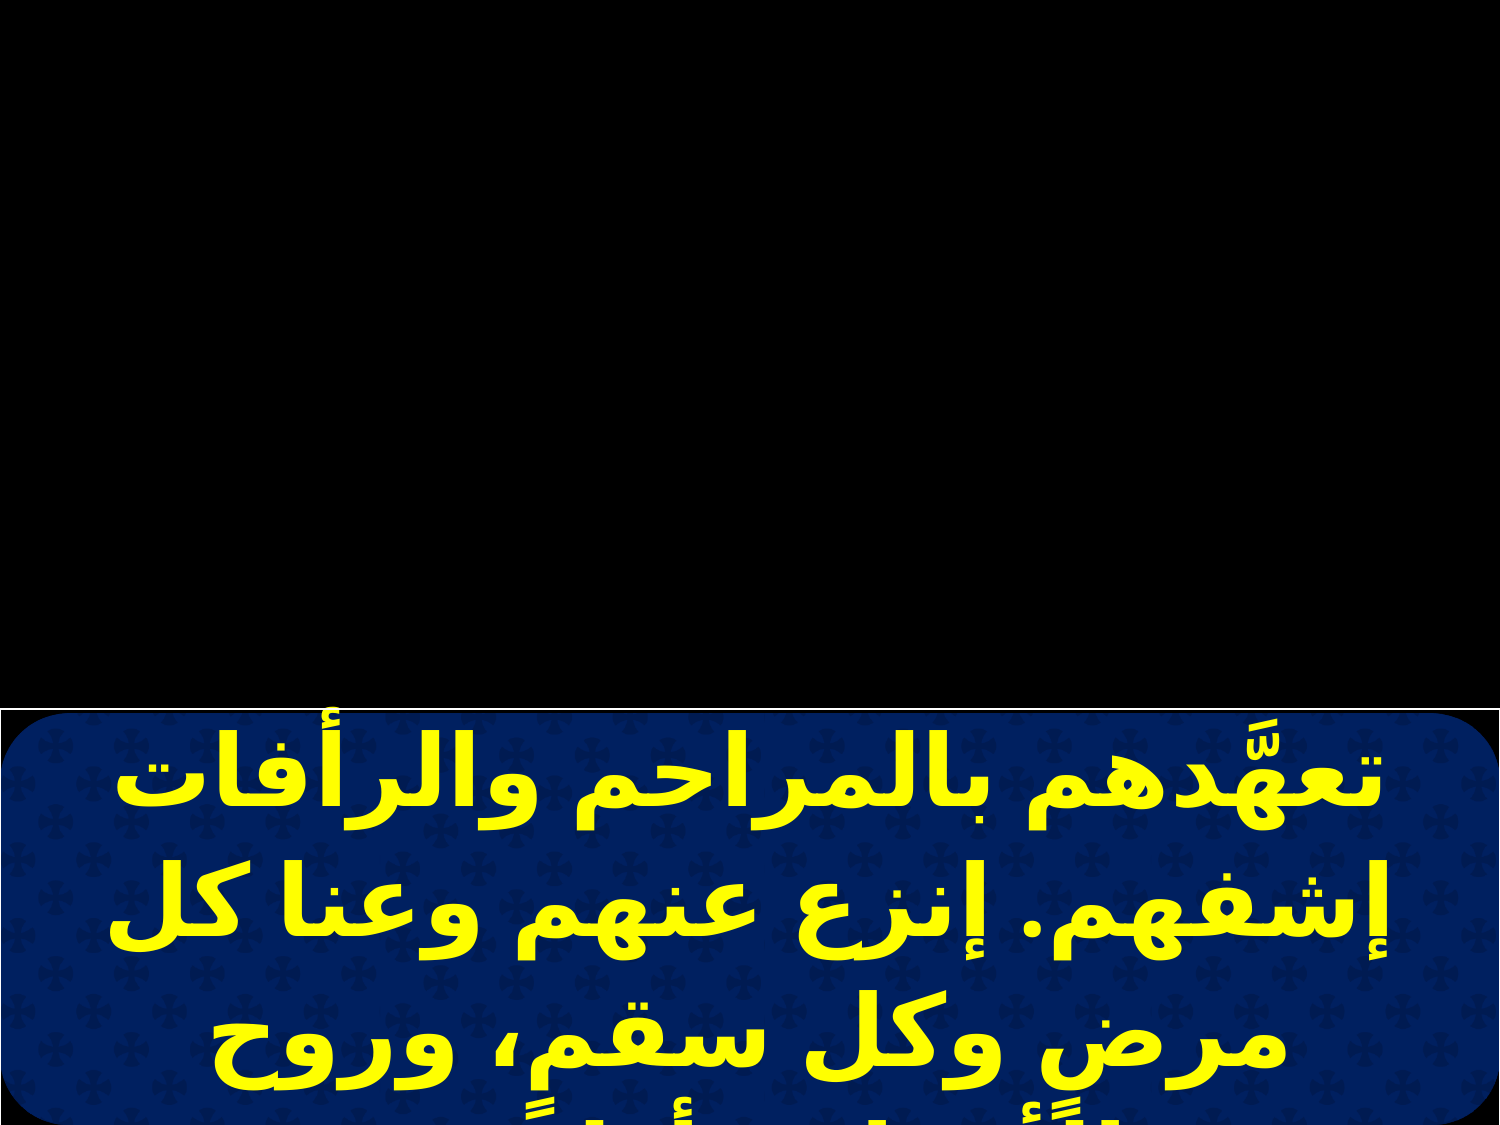

| تعهَّدهم بالمراحم والرأفات إشفهم. إنزع عنهم وعنا كل مرضٍ وكل سقمٍ، وروح الأمراض أطرده. |
| --- |